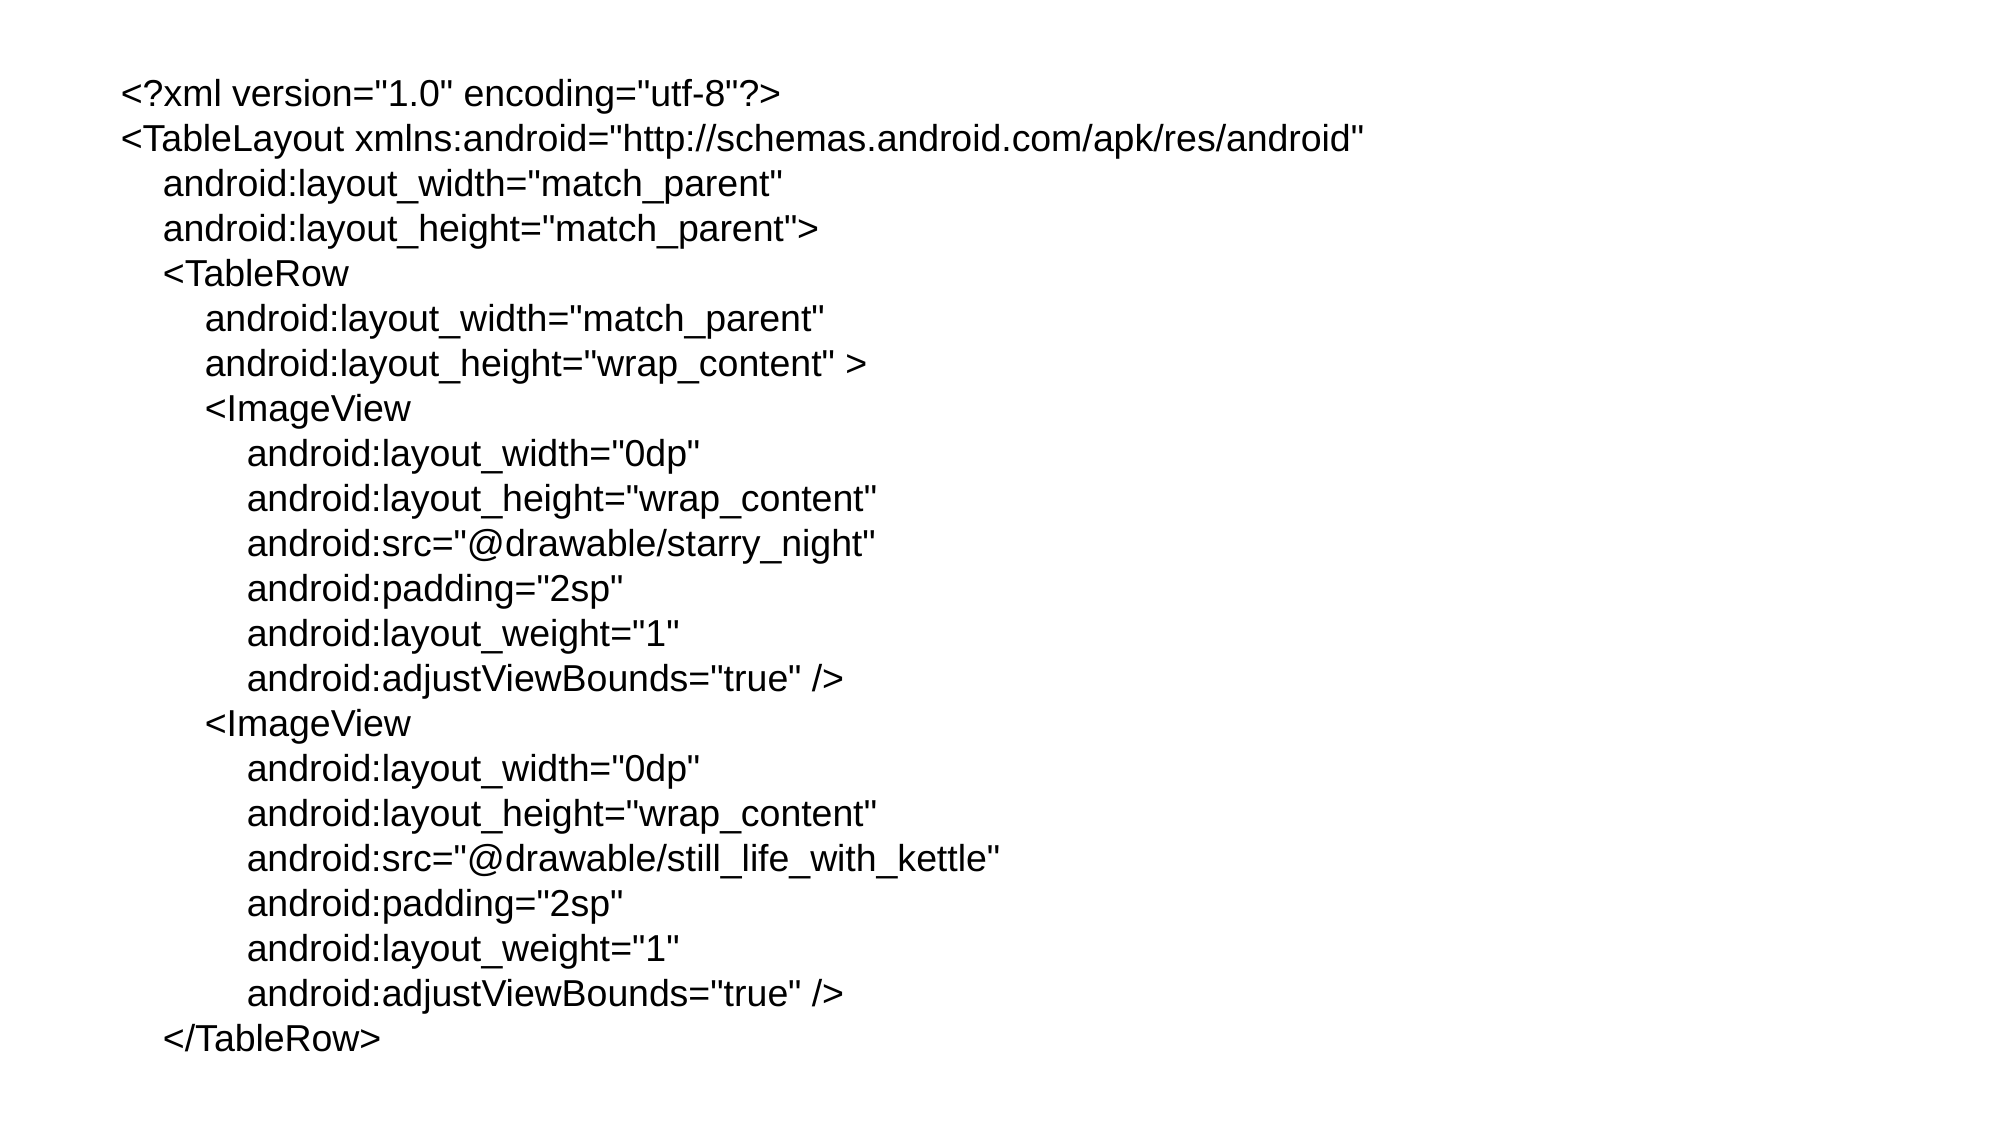

<?xml version="1.0" encoding="utf-8"?>
<TableLayout xmlns:android="http://schemas.android.com/apk/res/android"
    android:layout_width="match_parent"
    android:layout_height="match_parent">
    <TableRow
        android:layout_width="match_parent"
        android:layout_height="wrap_content" >
        <ImageView
            android:layout_width="0dp"
            android:layout_height="wrap_content"
            android:src="@drawable/starry_night"
            android:padding="2sp"
            android:layout_weight="1"
            android:adjustViewBounds="true" />
        <ImageView
            android:layout_width="0dp"
            android:layout_height="wrap_content"
            android:src="@drawable/still_life_with_kettle"
            android:padding="2sp"
            android:layout_weight="1"
            android:adjustViewBounds="true" />
    </TableRow>